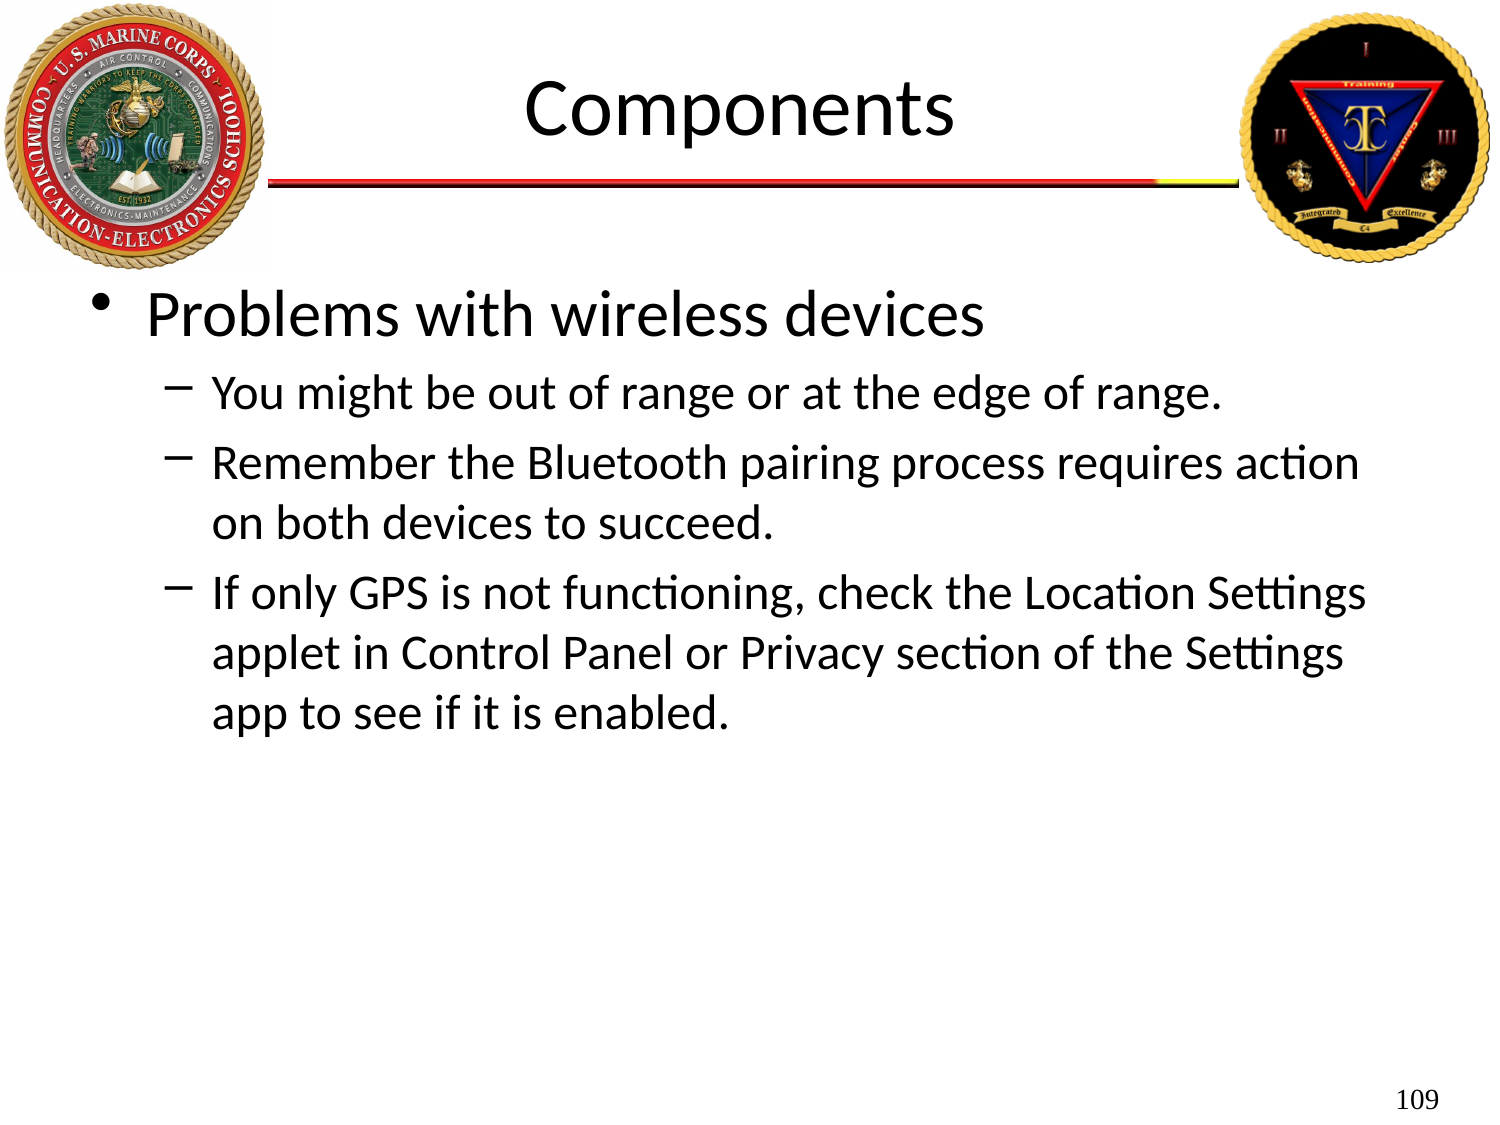

# Components
Problems with wireless devices
You might be out of range or at the edge of range.
Remember the Bluetooth pairing process requires action on both devices to succeed.
If only GPS is not functioning, check the Location Settings applet in Control Panel or Privacy section of the Settings app to see if it is enabled.